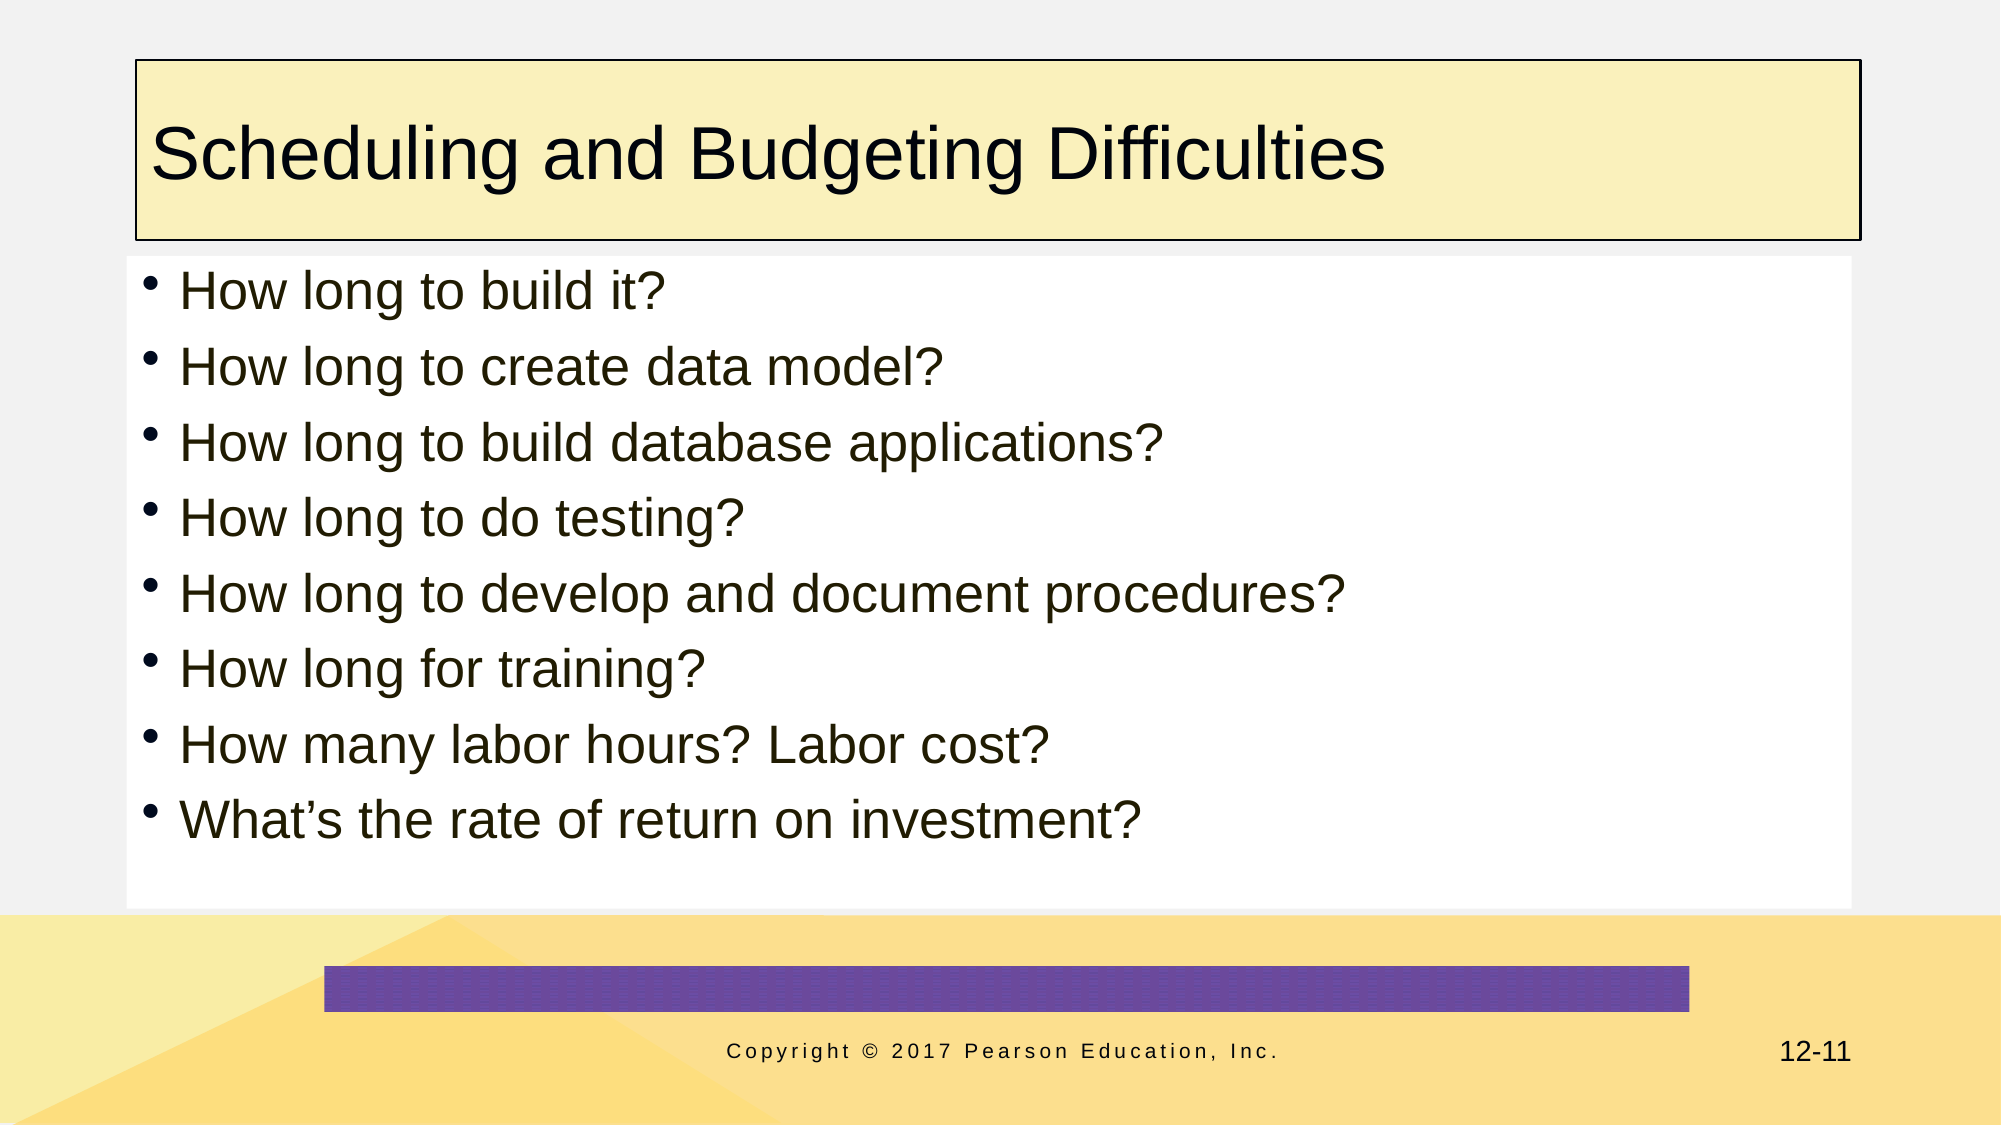

# Scheduling and Budgeting Difficulties
How long to build it?
How long to create data model?
How long to build database applications?
How long to do testing?
How long to develop and document procedures?
How long for training?
How many labor hours? Labor cost?
What’s the rate of return on investment?
Copyright © 2017 Pearson Education, Inc.